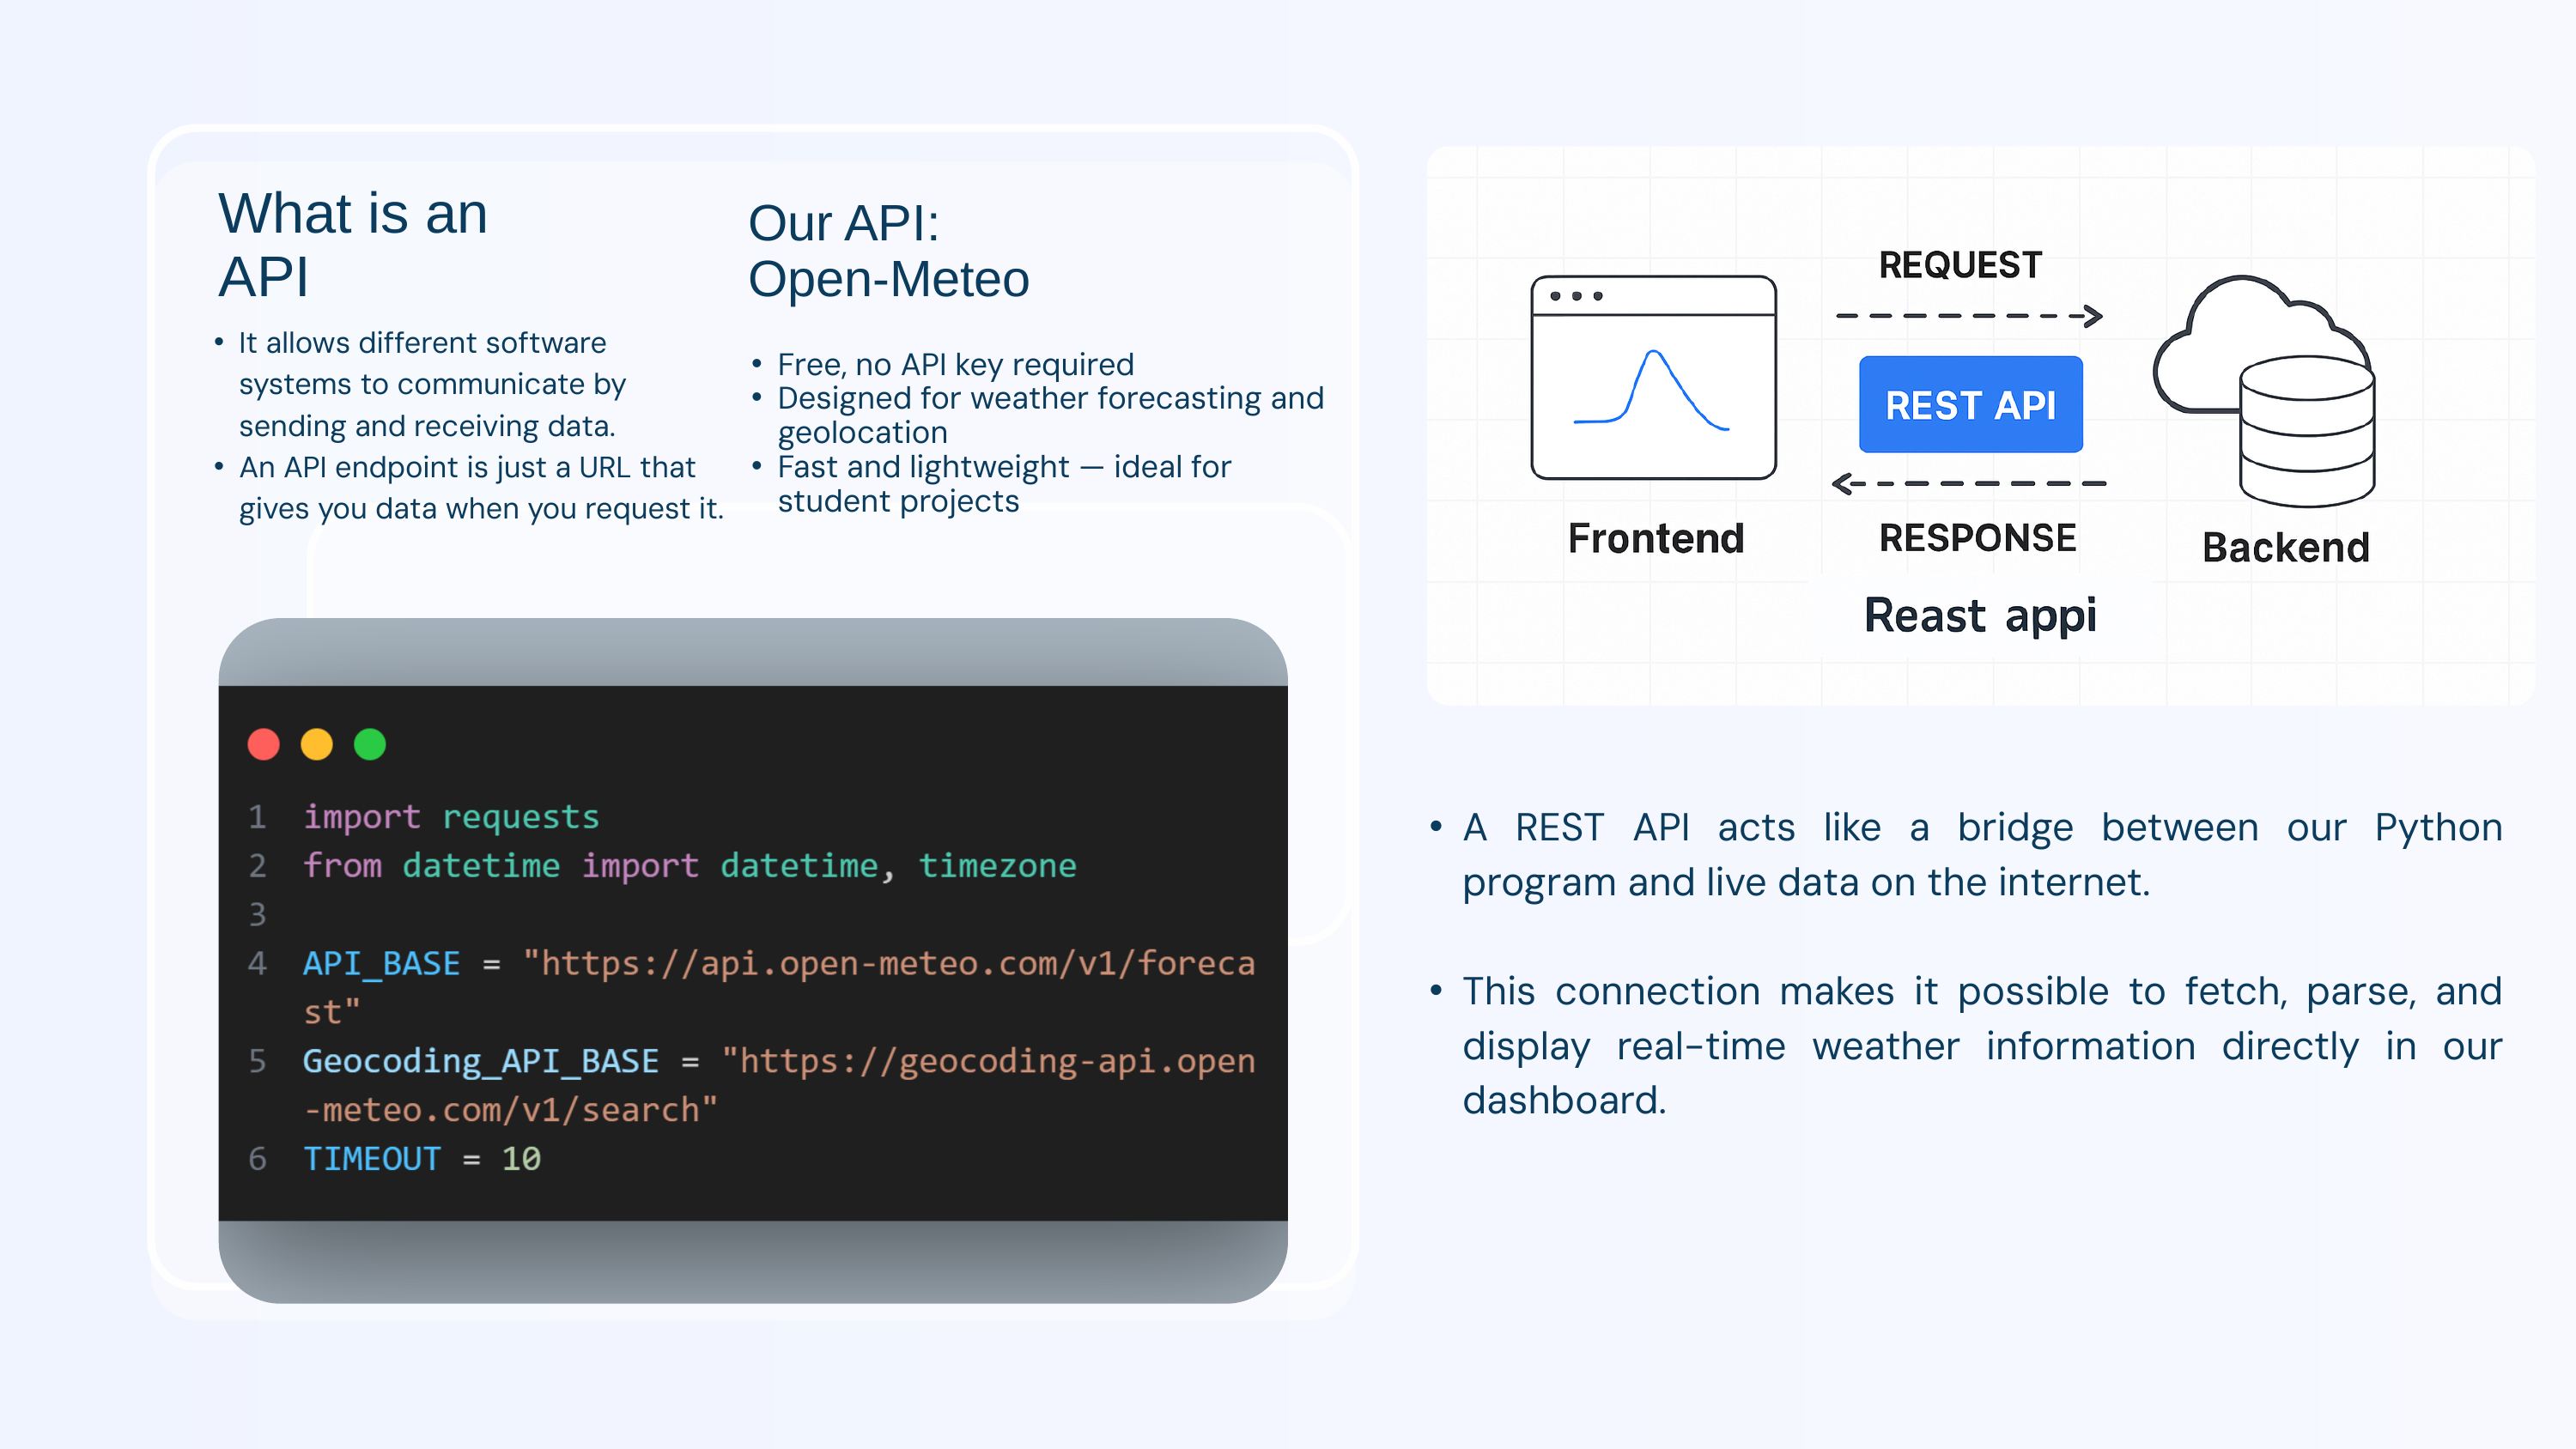

What is an API
Our API: Open-Meteo

Free, no API key required
Designed for weather forecasting and geolocation
Fast and lightweight — ideal for student projects

It allows different software systems to communicate by sending and receiving data.
An API endpoint is just a URL that gives you data when you request it.

A REST API acts like a bridge between our Python program and live data on the internet.

This connection makes it possible to fetch, parse, and display real-time weather information directly in our dashboard.